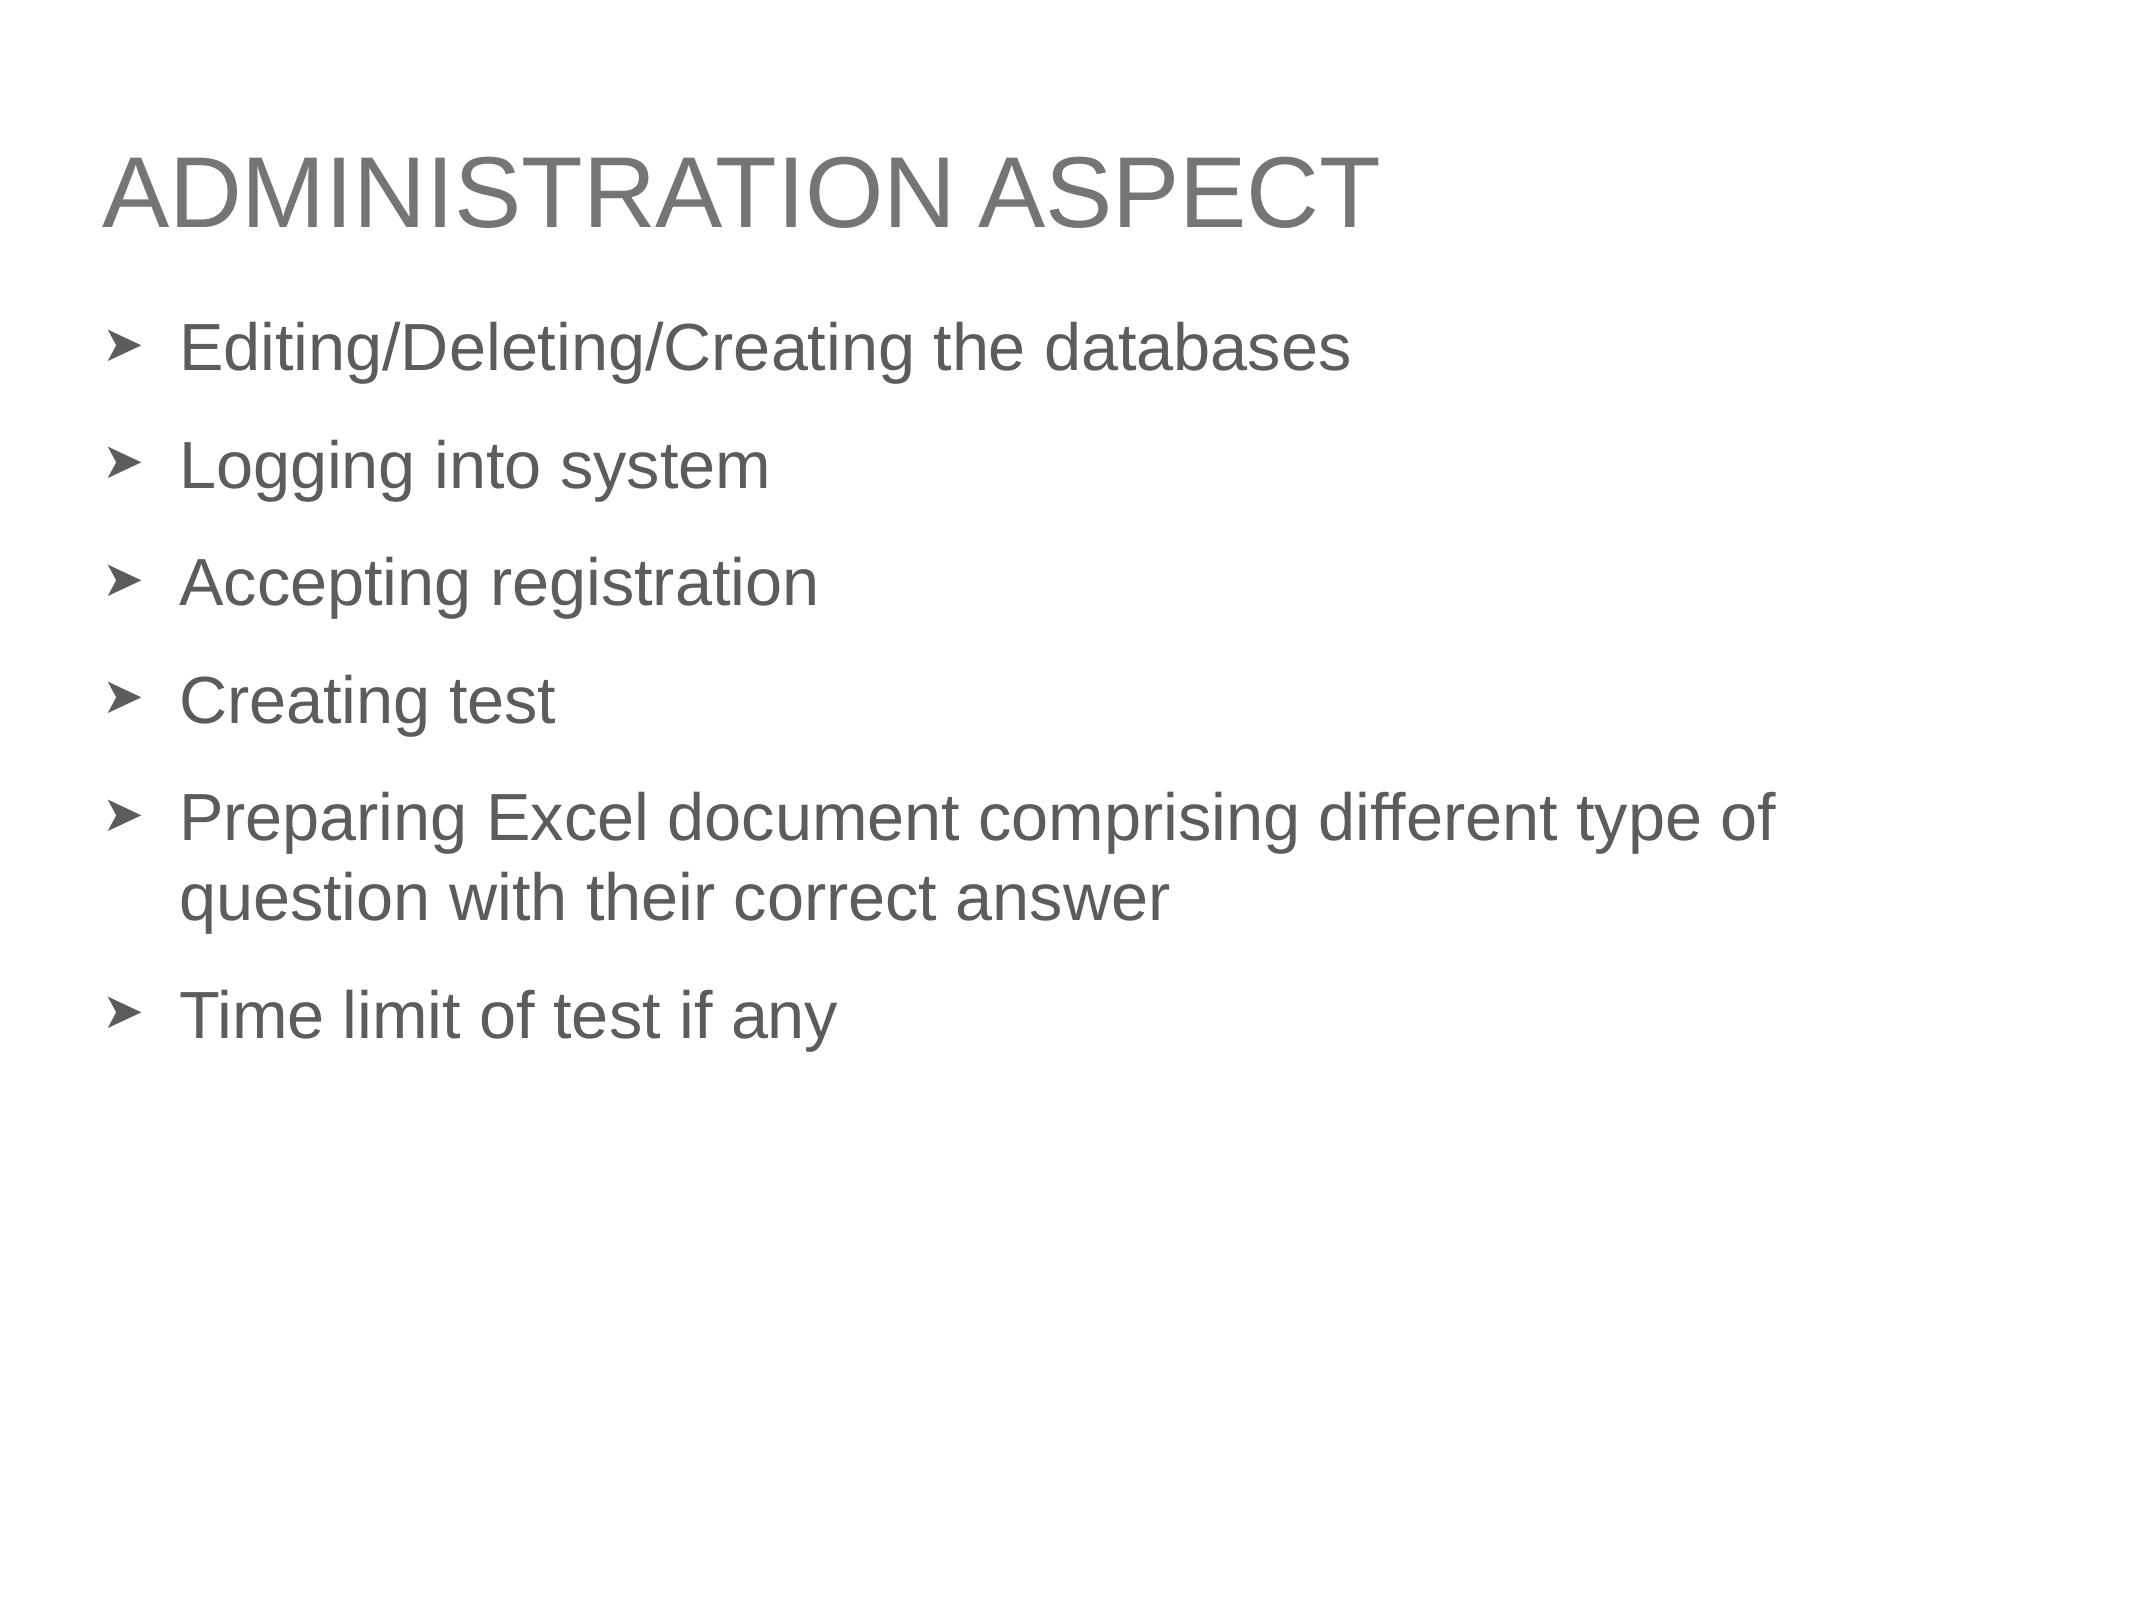

# Administration Aspect

Editing/Deleting/Creating the databases
Logging into system
Accepting registration
Creating test
Preparing Excel document comprising different type of question with their correct answer
Time limit of test if any
7